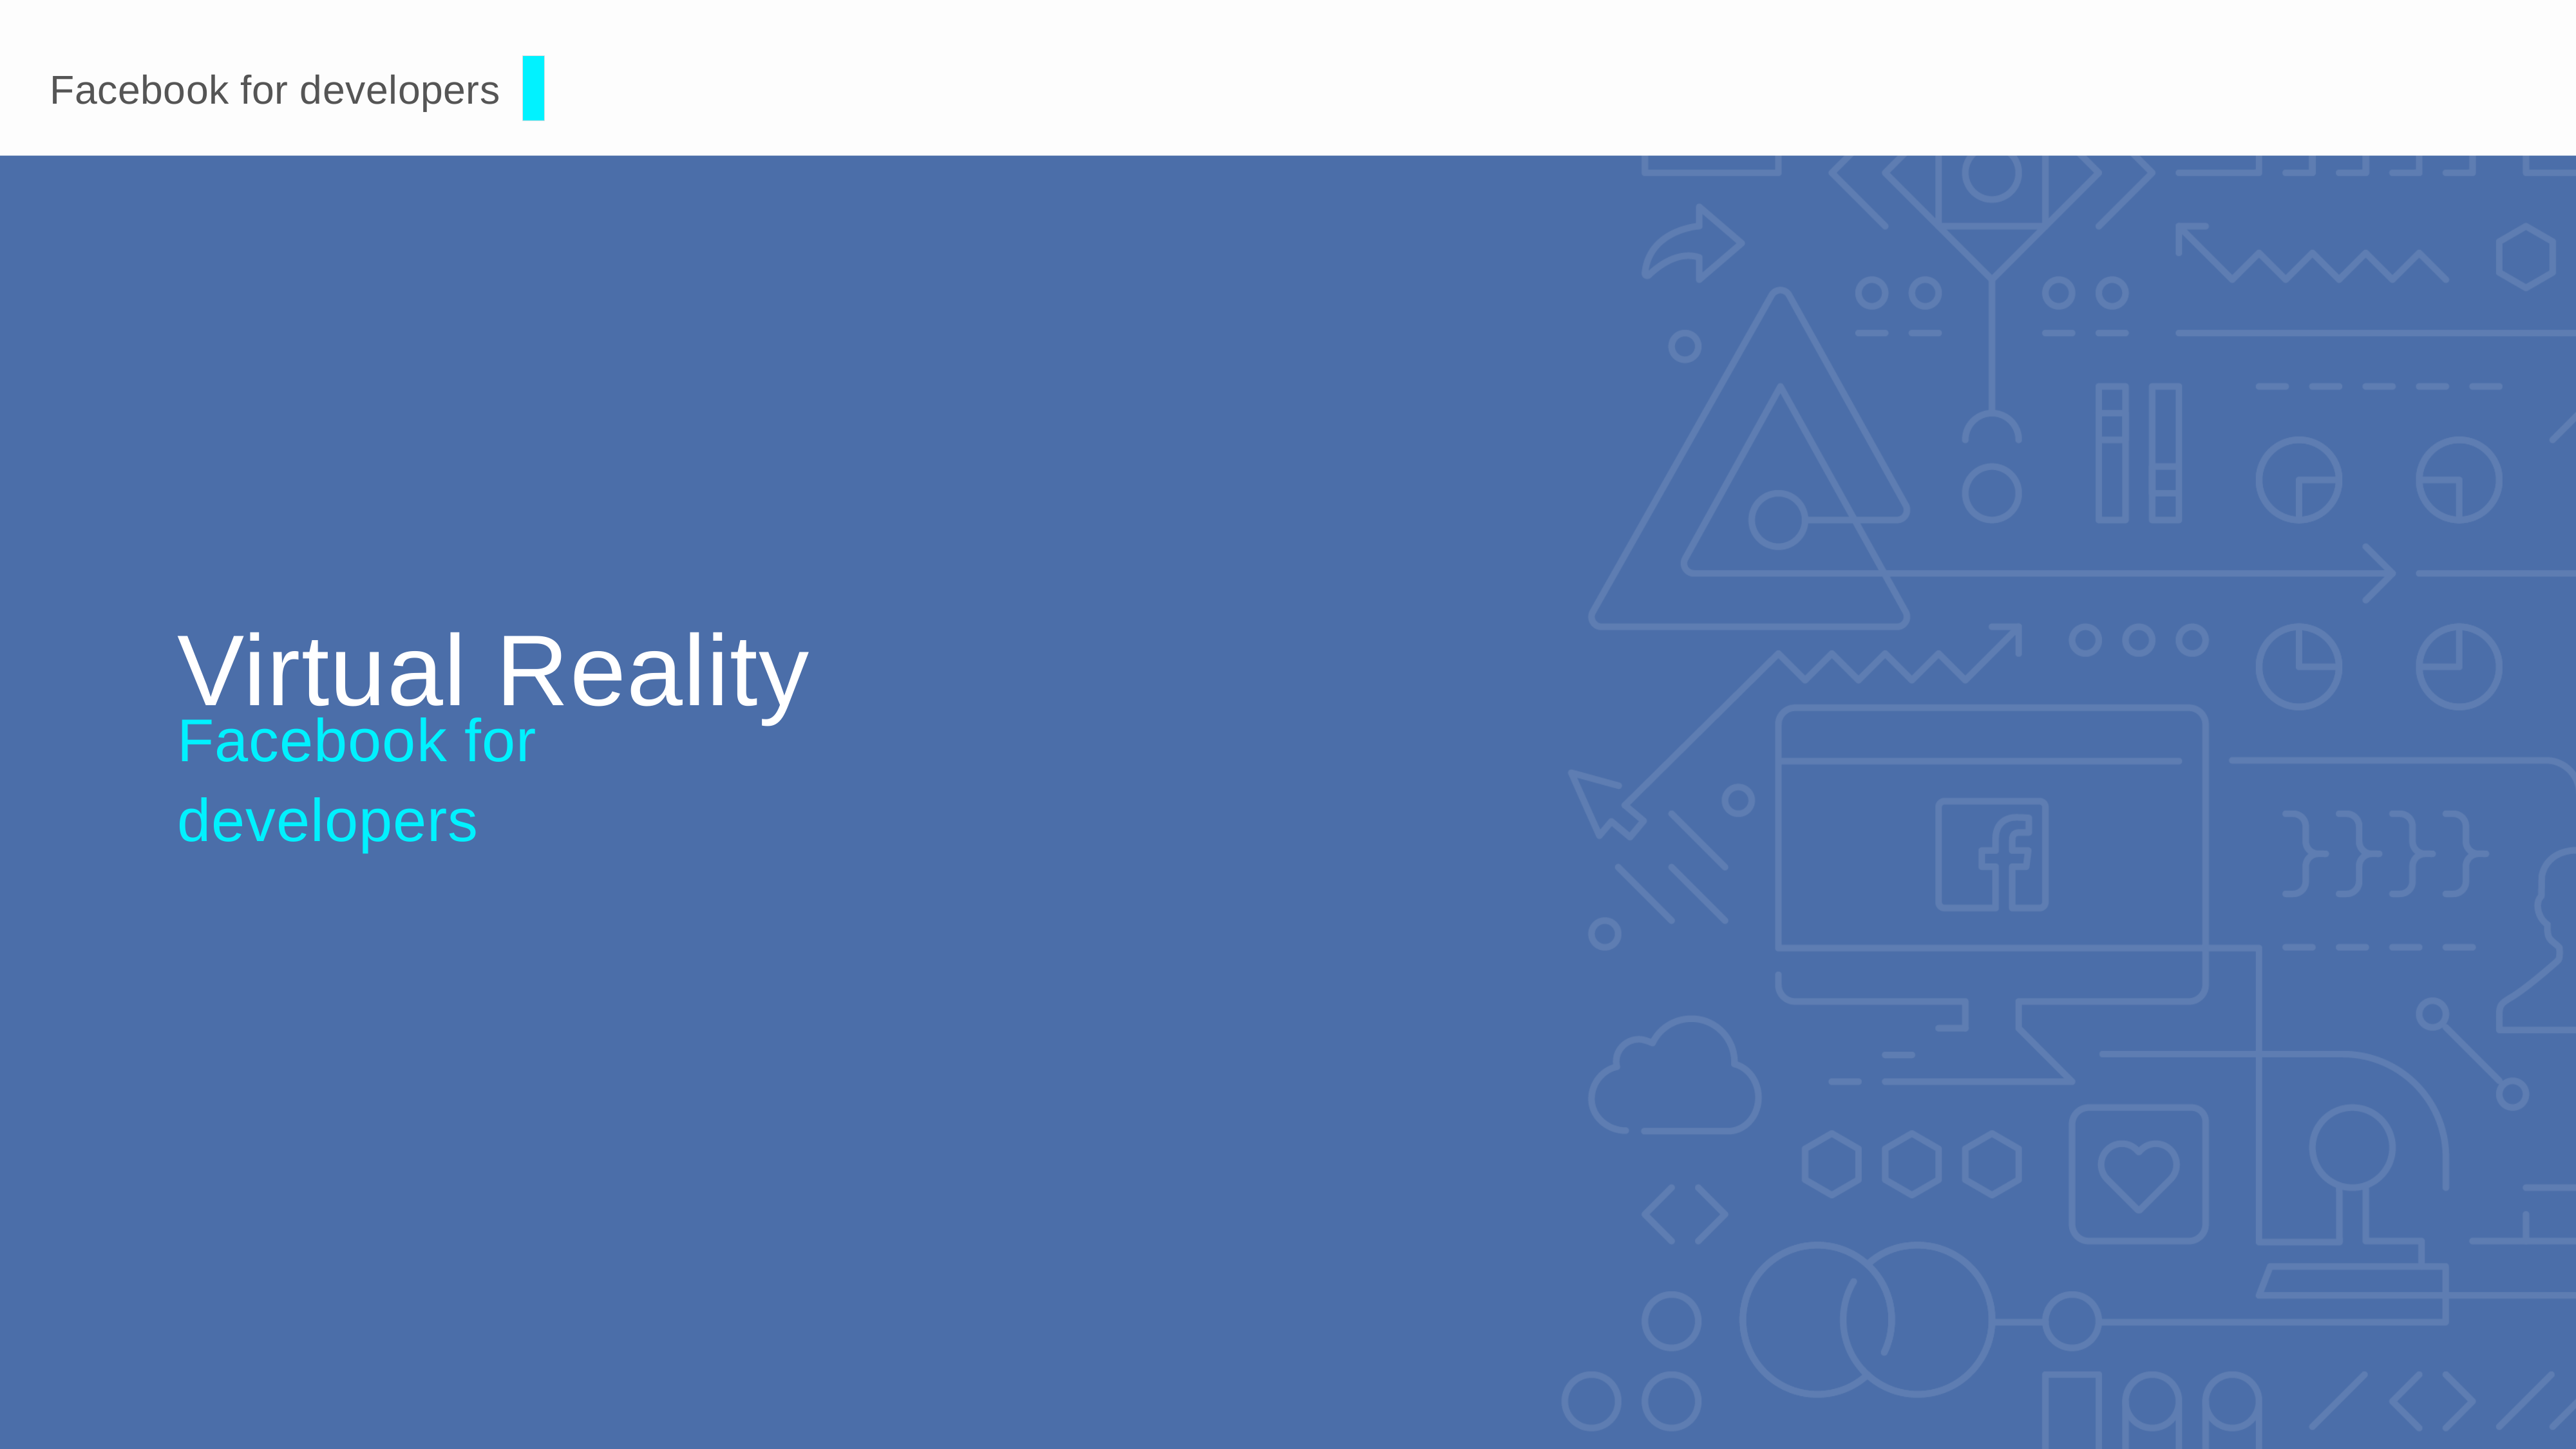

Facebook for developers
Virtual Reality
Facebook for developers